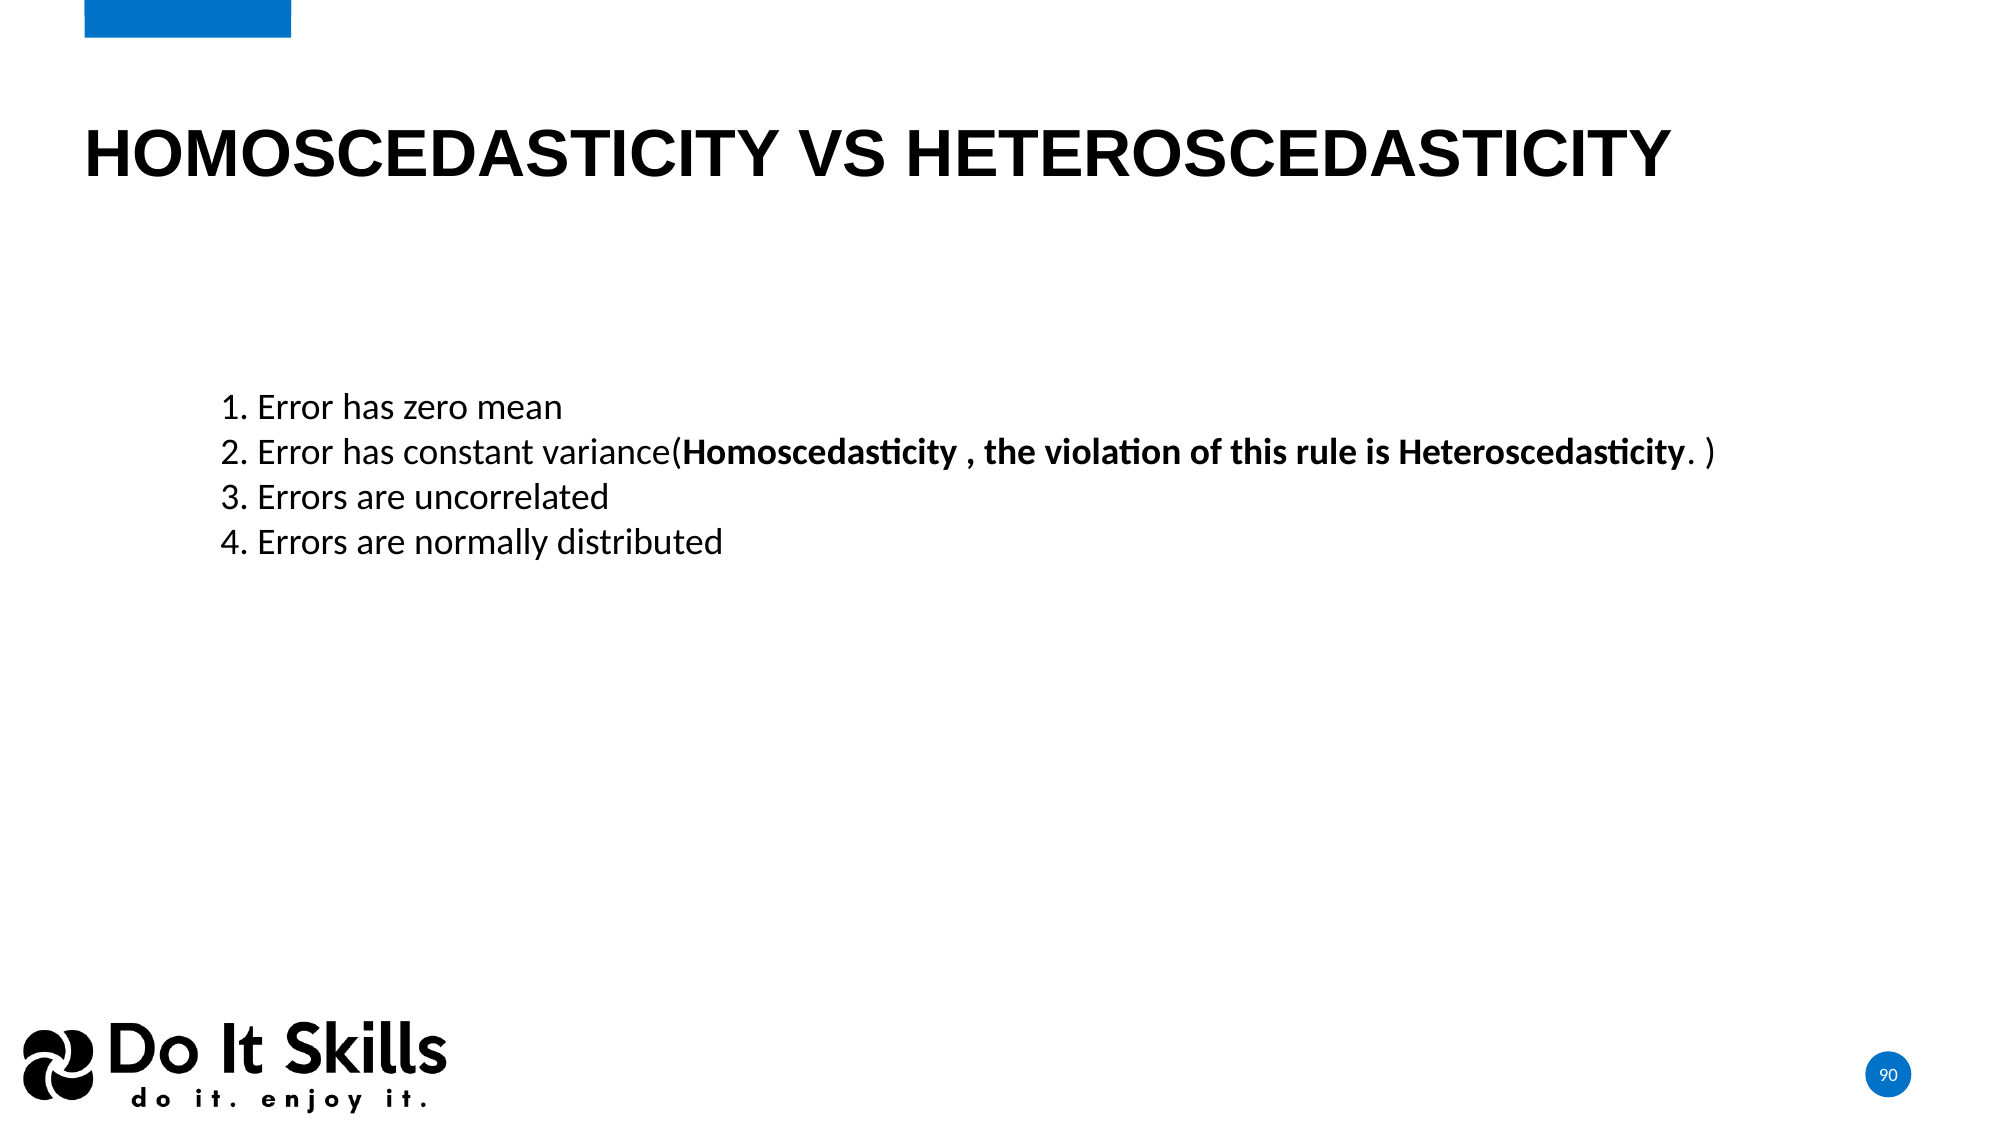

# Homoscedasticity vs Heteroscedasticity
1. Error has zero mean
2. Error has constant variance(Homoscedasticity , the violation of this rule is Heteroscedasticity. )
3. Errors are uncorrelated
4. Errors are normally distributed
90